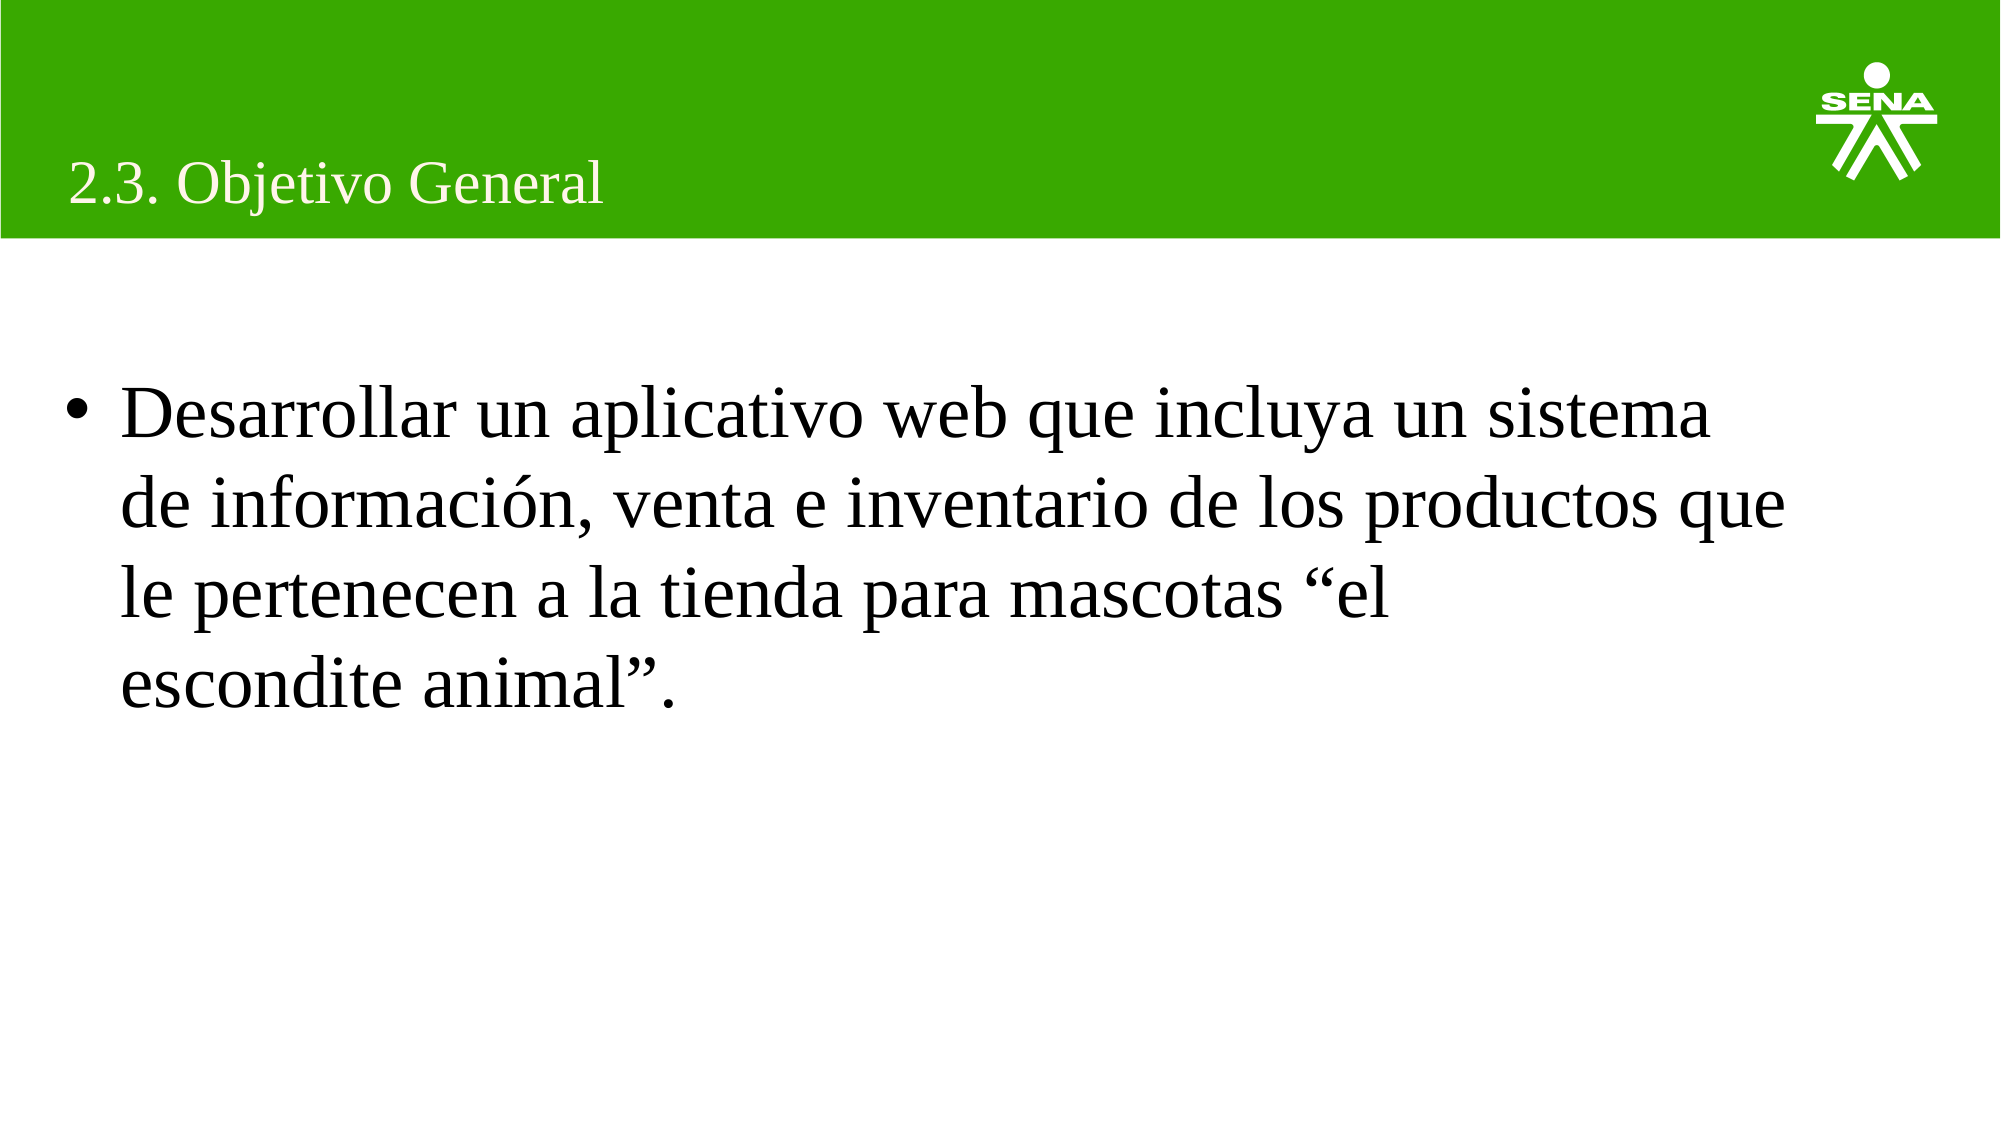

# 2.3. Objetivo General

Desarrollar un aplicativo web que incluya un sistema de información, venta e inventario de los productos que le pertenecen a la tienda para mascotas “el escondite animal”.